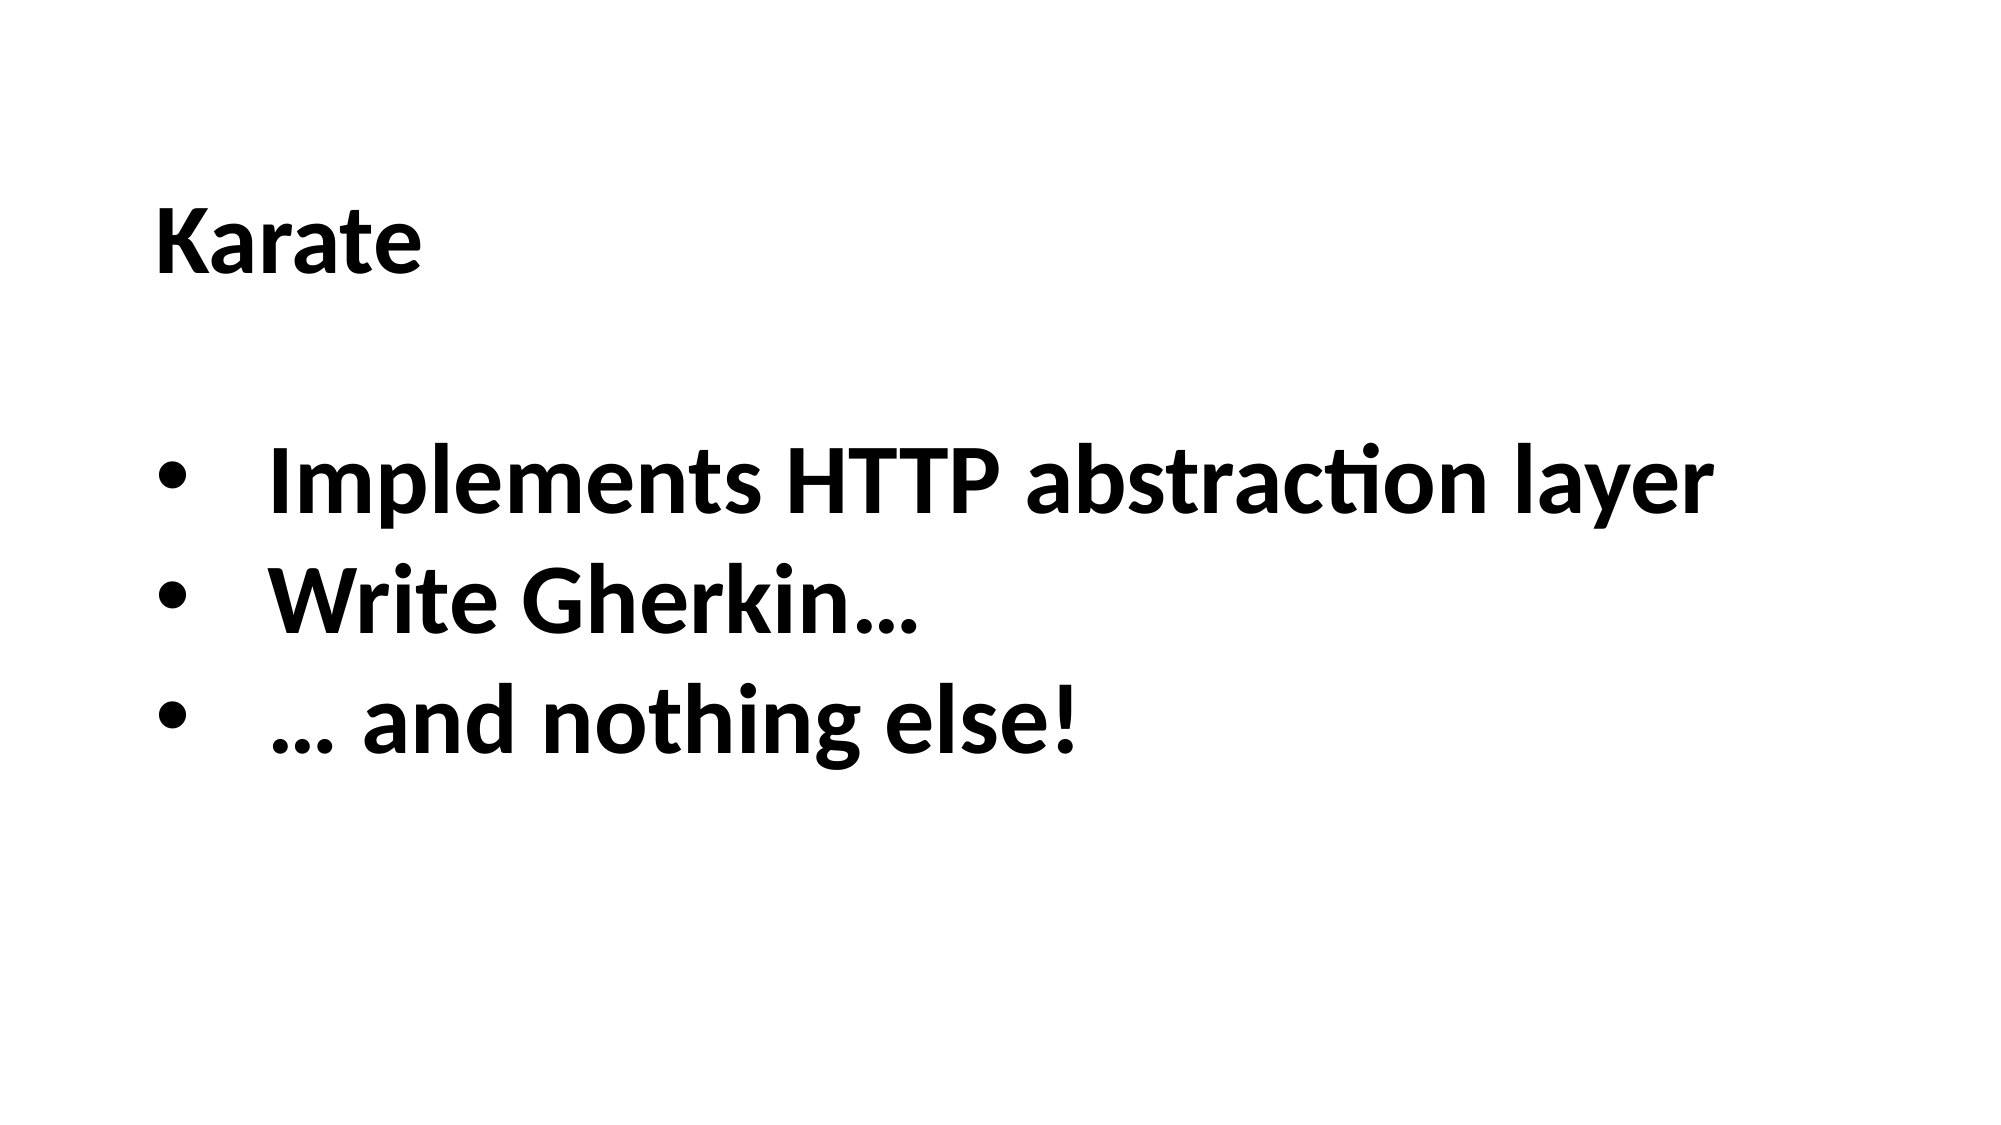

Karate

Implements HTTP abstraction layer
Write Gherkin…
… and nothing else!